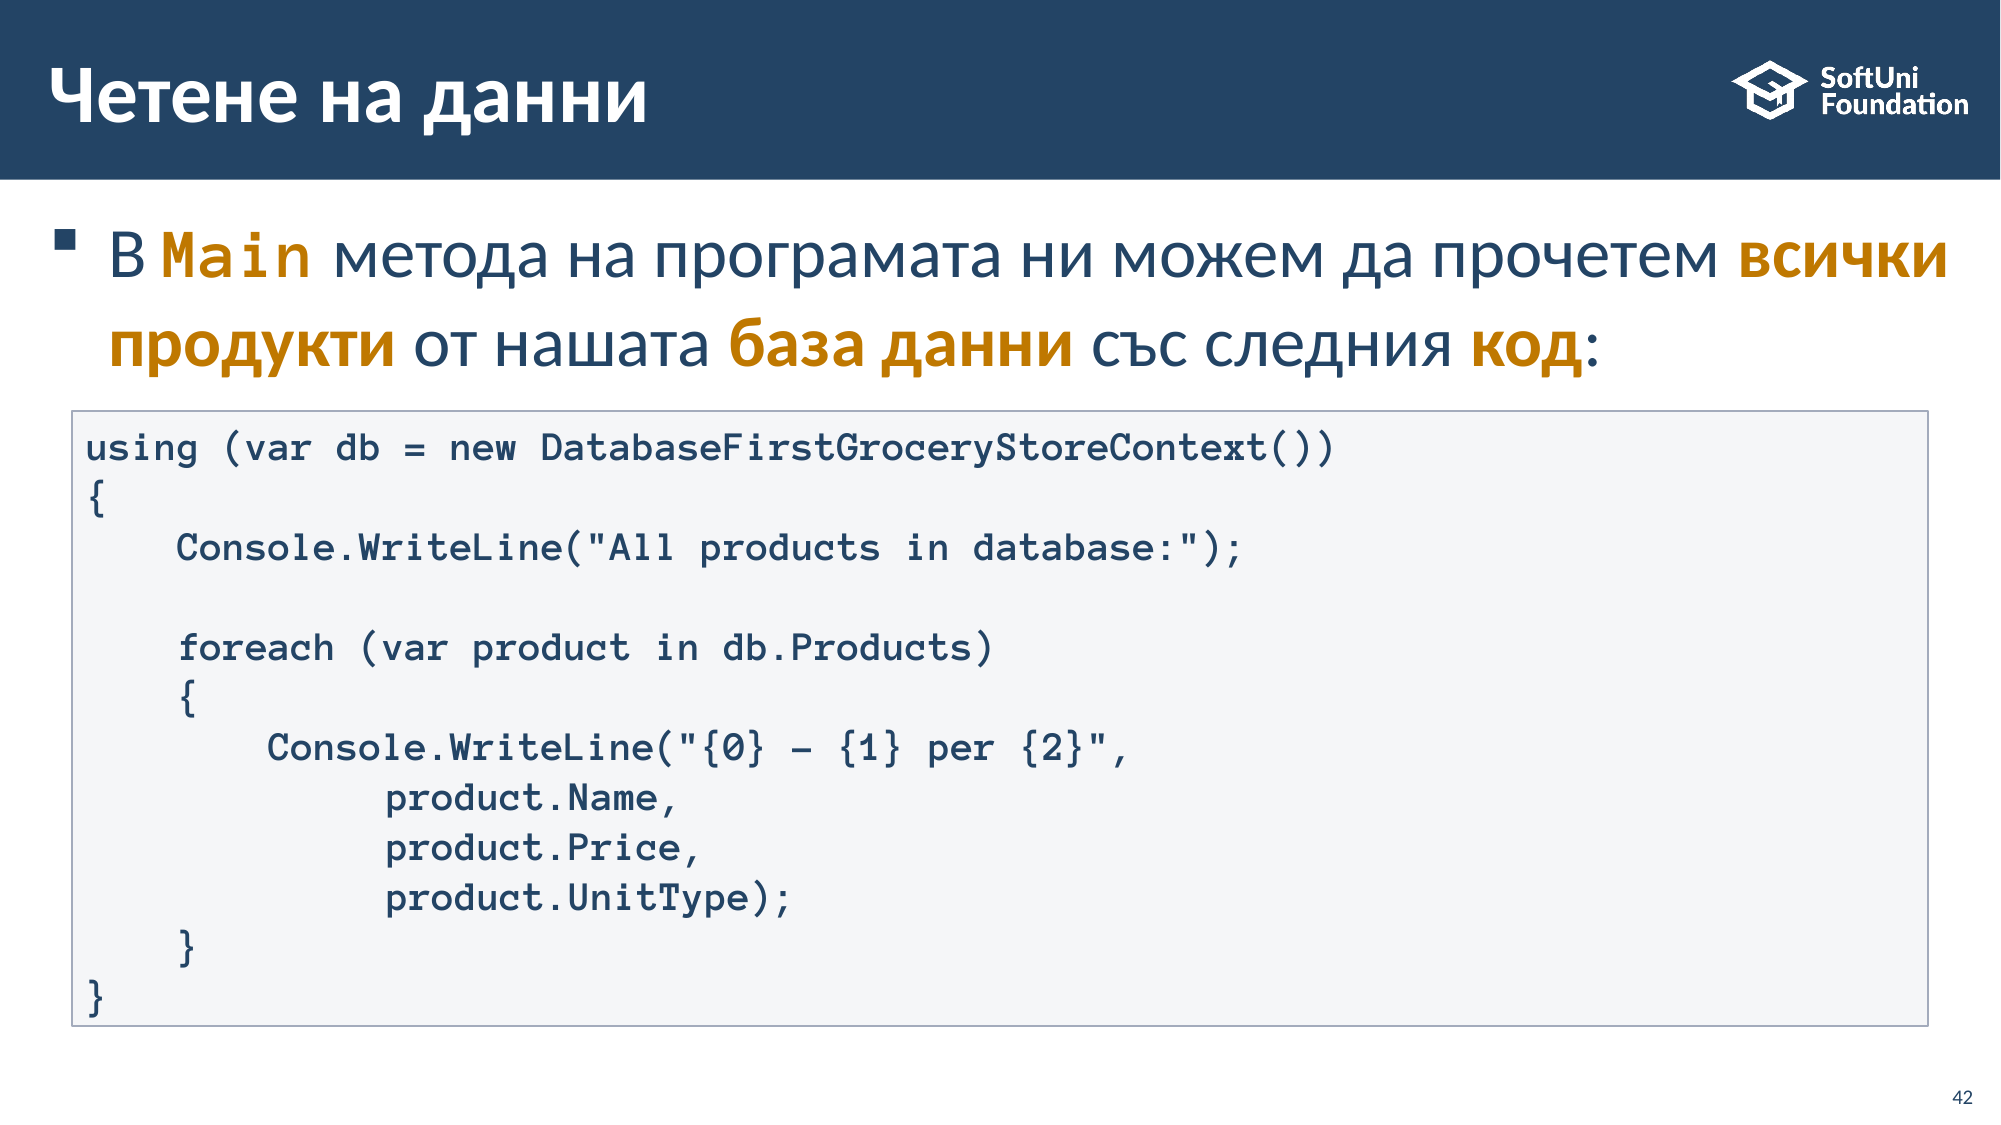

# Четене на данни
В Main метода на програмата ни можем да прочетем всички продукти от нашата база данни със следния код:
using (var db = new DatabaseFirstGroceryStoreContext())
{
    Console.WriteLine("All products in database:");

    foreach (var product in db.Products)
    {
        Console.WriteLine("{0} - {1} per {2}",
		product.Name,
		product.Price,
		product.UnitType);
    }
}
42